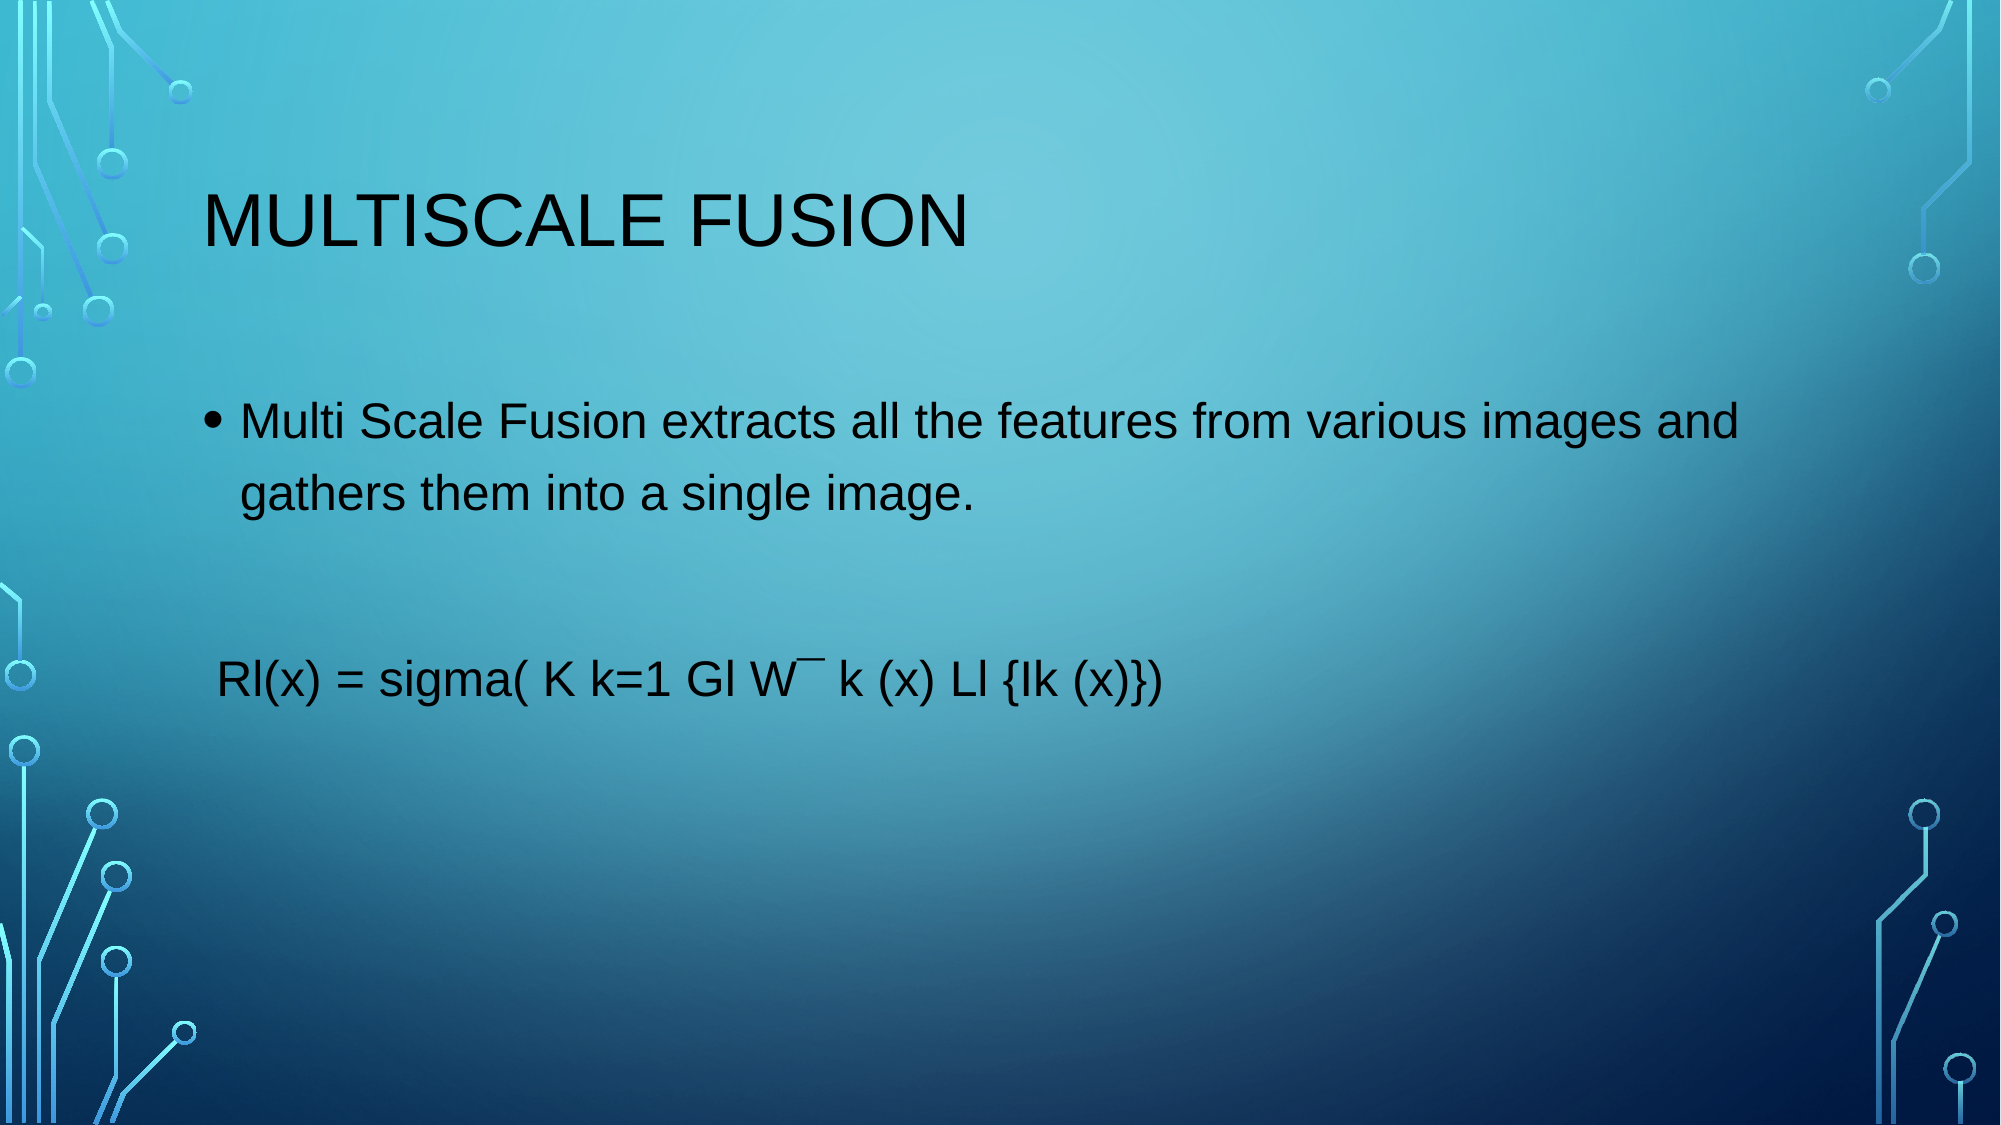

# Multiscale fusion
Multi Scale Fusion extracts all the features from various images and gathers them into a single image.

 Rl(x) = sigma( K k=1 Gl W¯ k (x) Ll {Ik (x)})